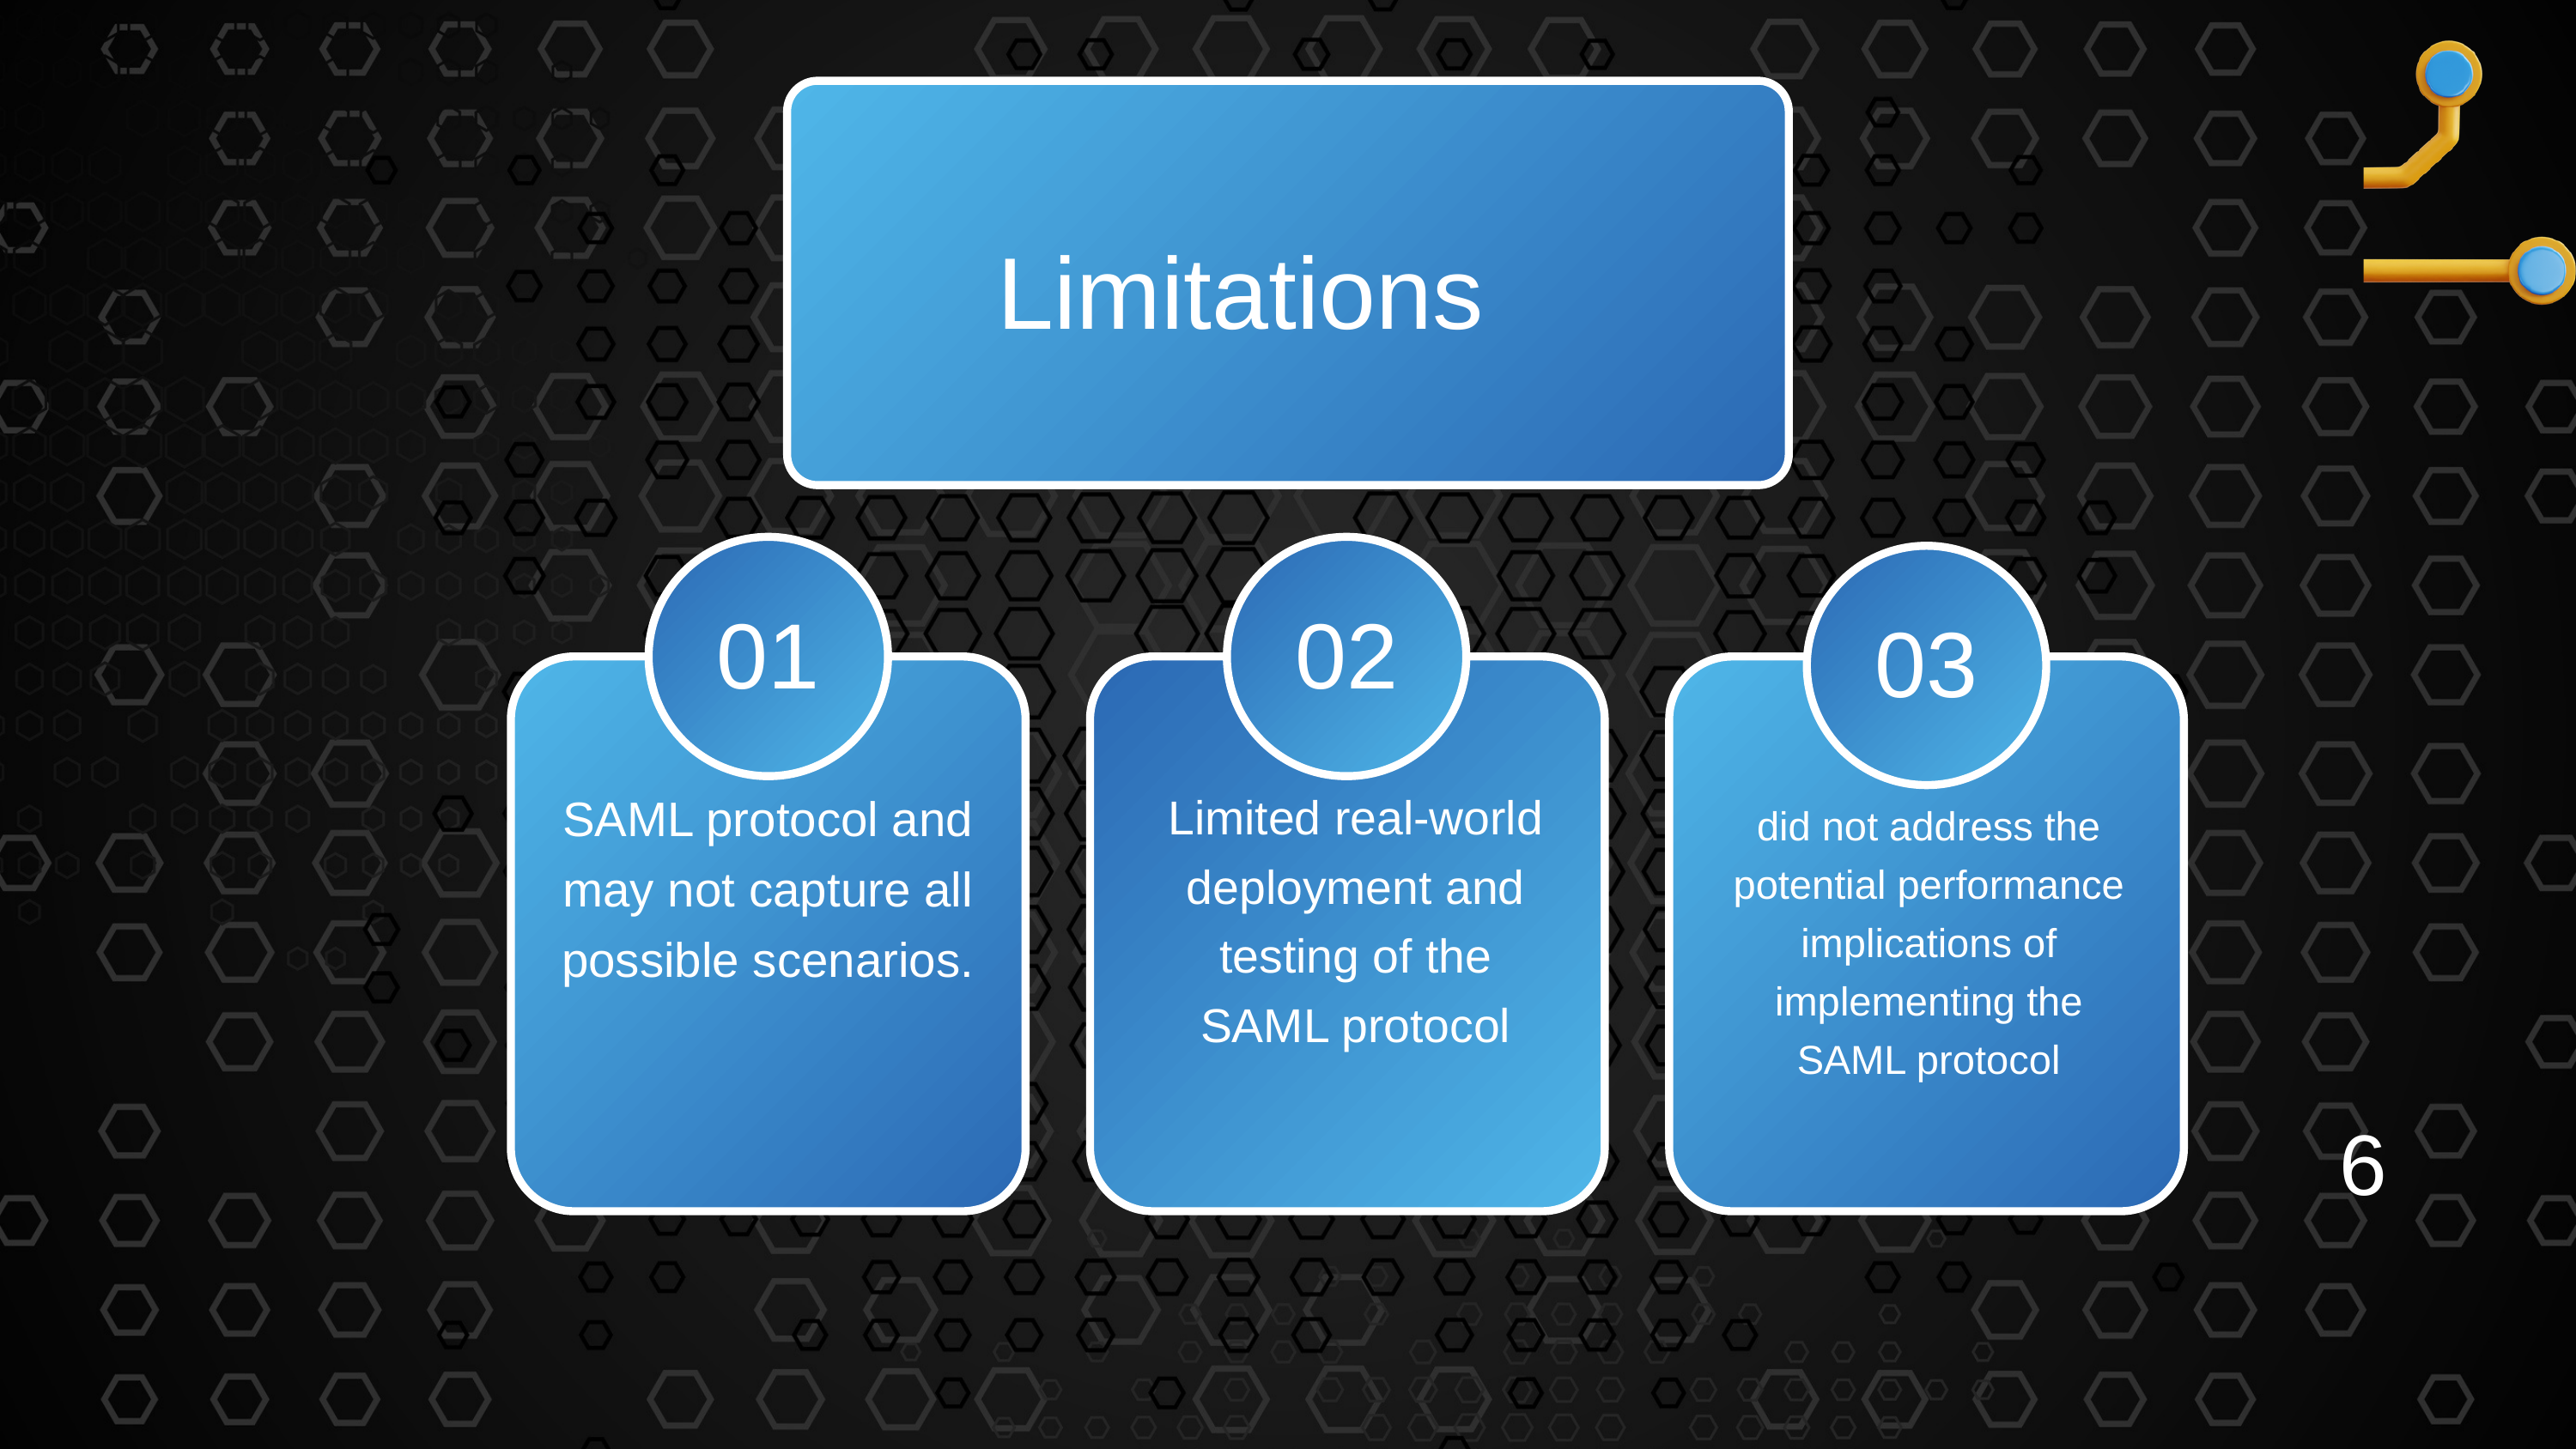

Limitations

01

02

03

SAML protocol and may not capture all possible scenarios.
Limited real-world deployment and testing of the SAML protocol
did not address the potential performance implications of implementing the SAML protocol
6